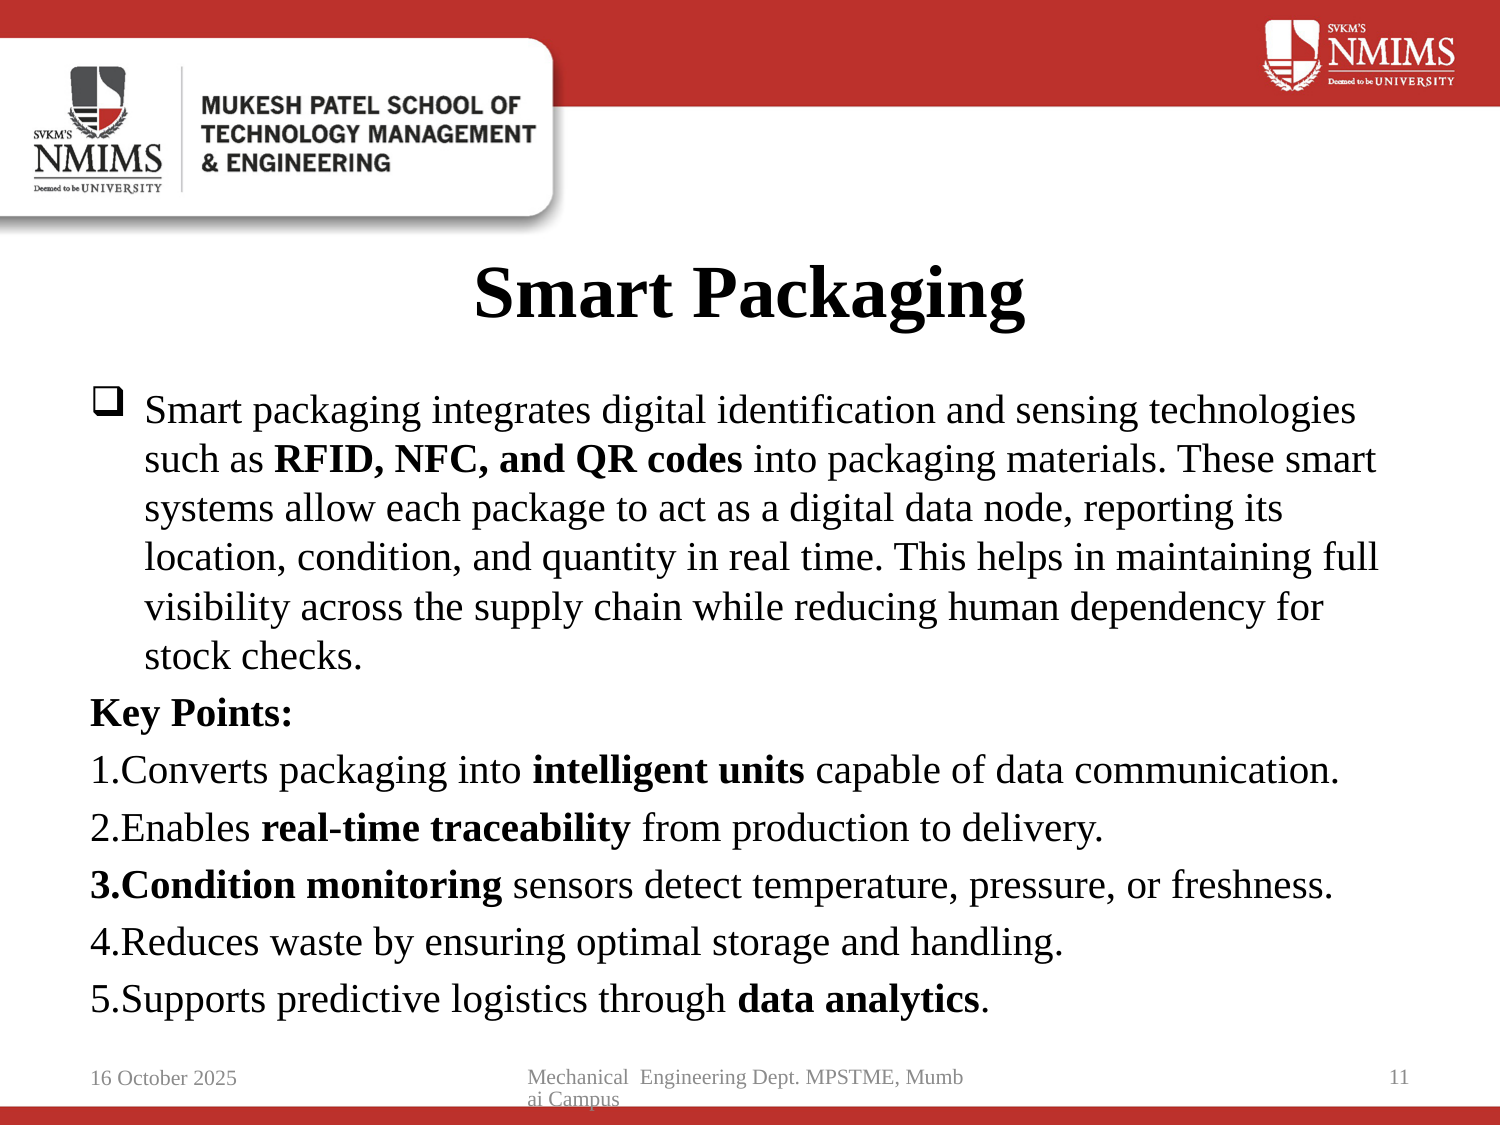

# Smart Packaging
Smart packaging integrates digital identification and sensing technologies such as RFID, NFC, and QR codes into packaging materials. These smart systems allow each package to act as a digital data node, reporting its location, condition, and quantity in real time. This helps in maintaining full visibility across the supply chain while reducing human dependency for stock checks.
Key Points:
1.Converts packaging into intelligent units capable of data communication.
2.Enables real-time traceability from production to delivery.
3.Condition monitoring sensors detect temperature, pressure, or freshness.
4.Reduces waste by ensuring optimal storage and handling.
5.Supports predictive logistics through data analytics.

Mechanical  Engineering Dept. MPSTME, Mumbai Campus
11
16 October 2025